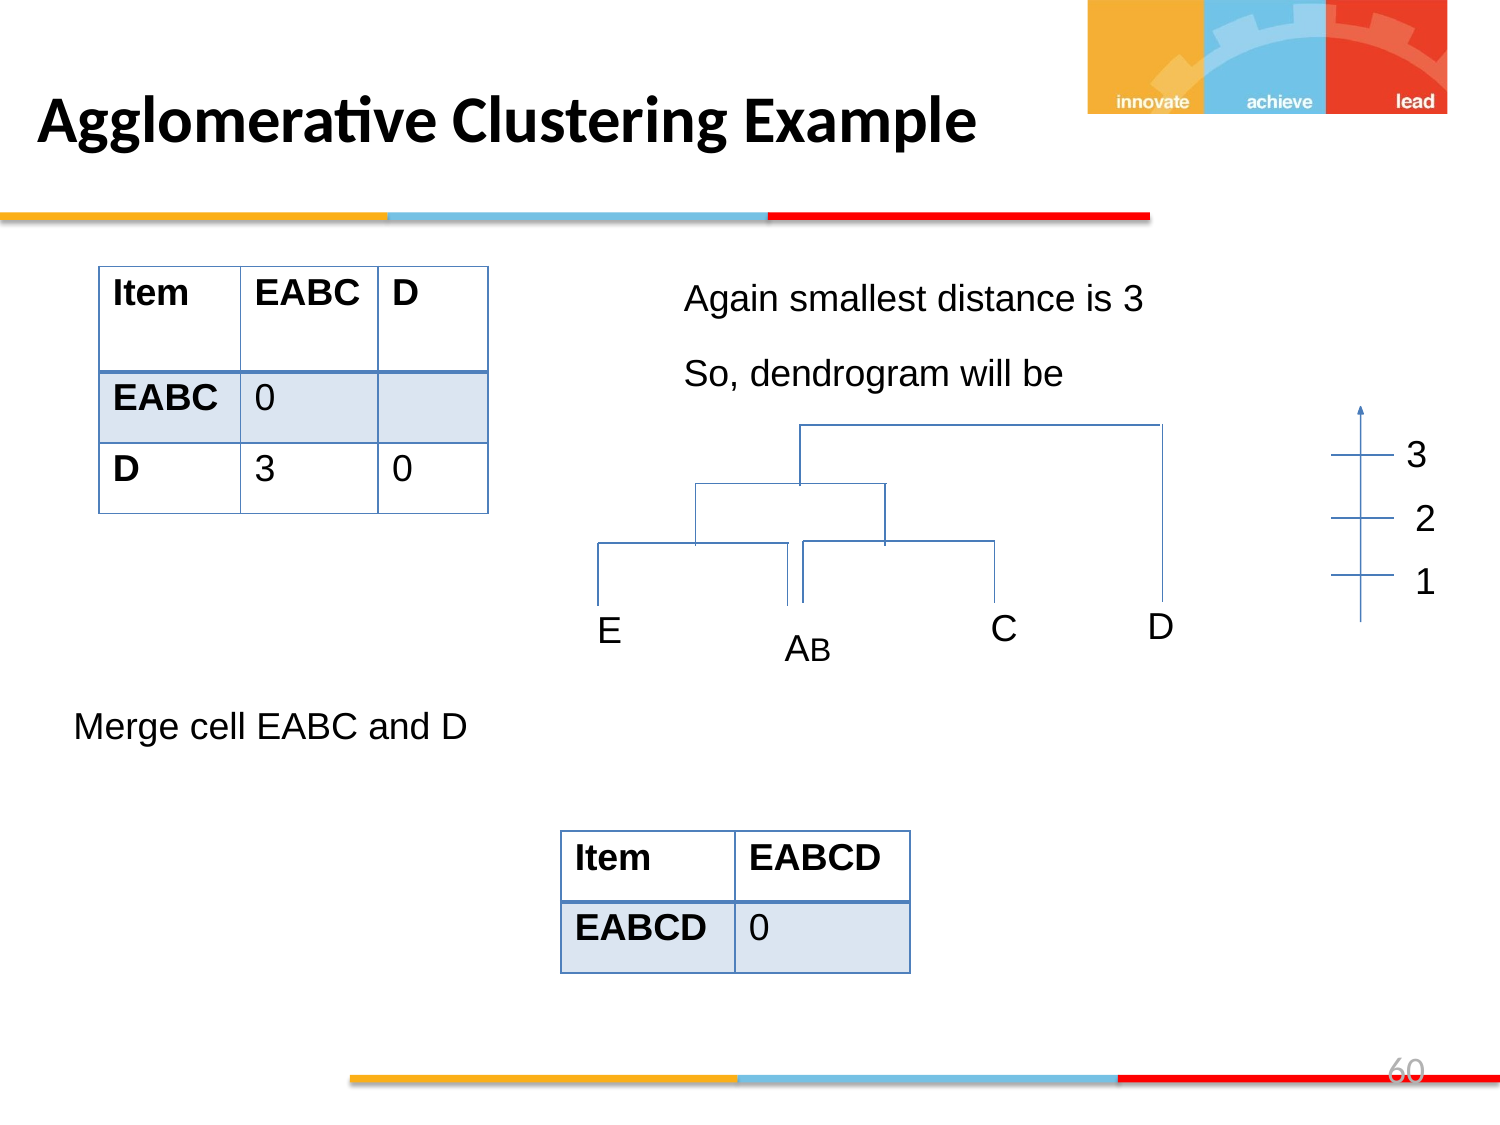

# Agglomerative Clustering Example
| Item | EABC | D |
| --- | --- | --- |
| EABC | 0 |  |
| D | 3 | 0 |
Again smallest distance is 3
So, dendrogram will be

3
2
1

D
C
AB
E
Merge cell EABC and D
| Item | EABCD |
| --- | --- |
| EABCD | 0 |
60